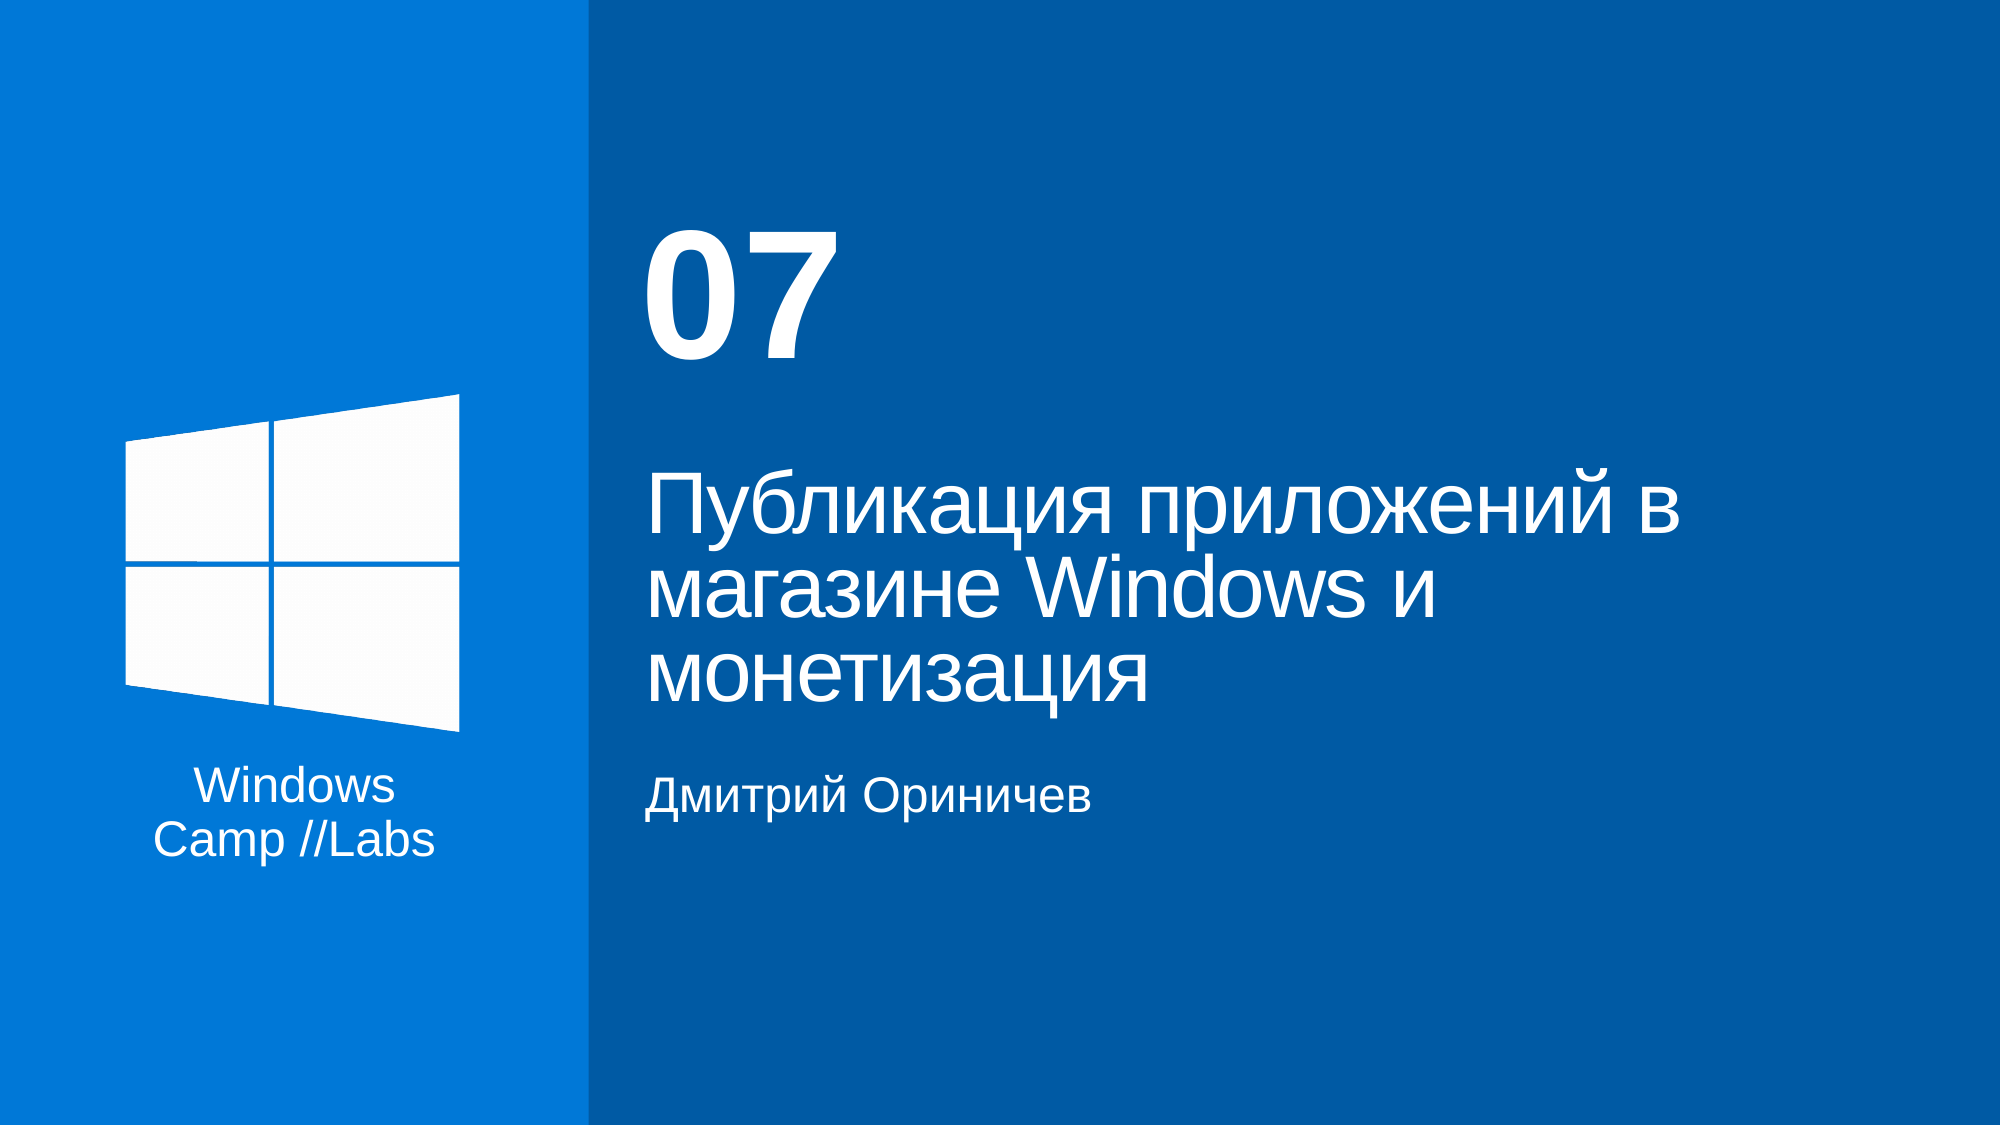

# Публикация приложений в магазине Windows и монетизация
07
Дмитрий Ориничев